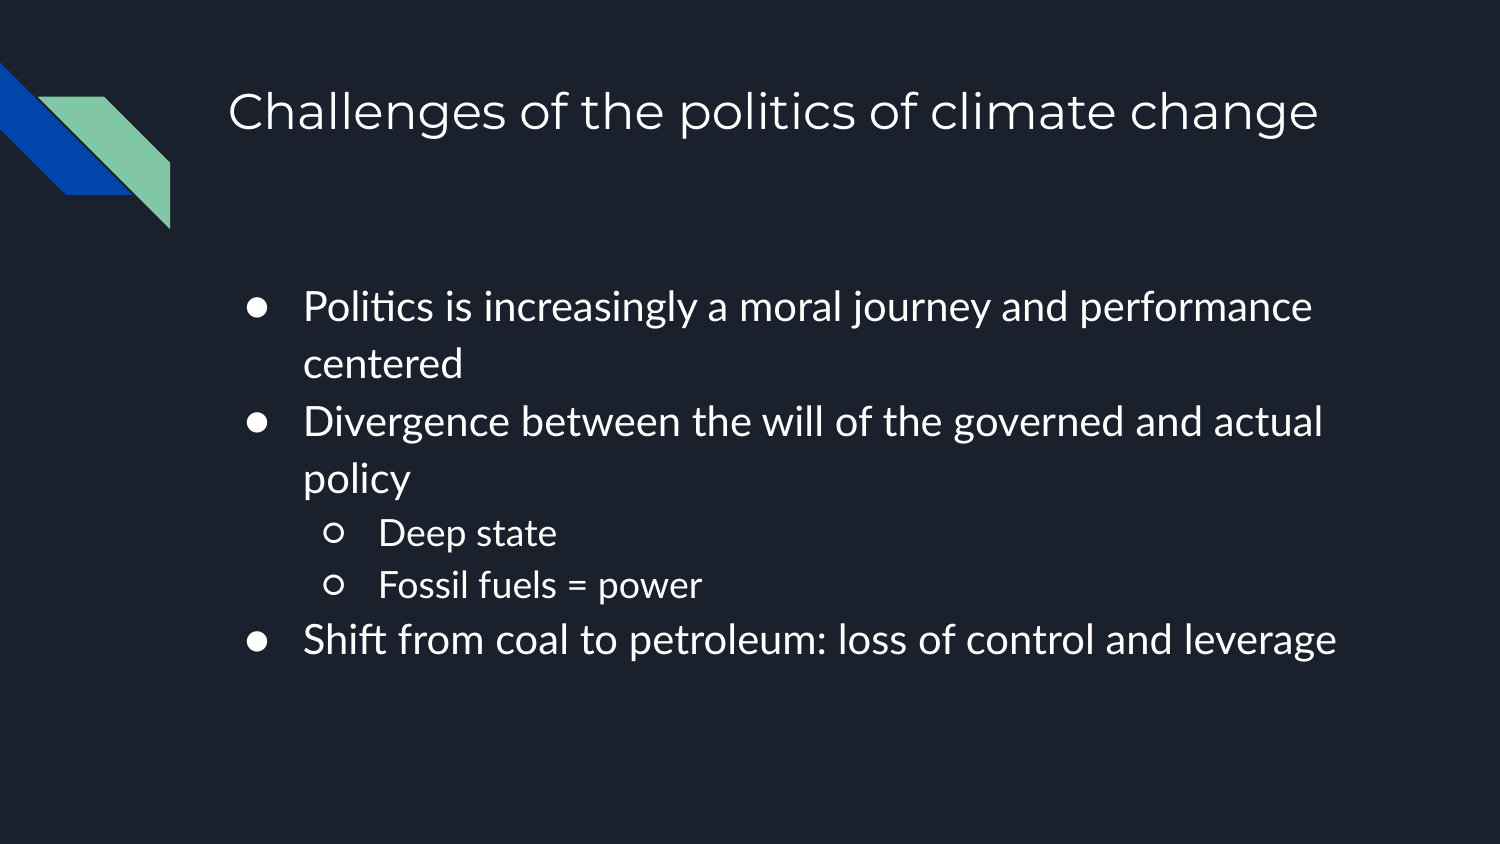

# Challenges of the politics of climate change
Politics is increasingly a moral journey and performance centered
Divergence between the will of the governed and actual policy
Deep state
Fossil fuels = power
Shift from coal to petroleum: loss of control and leverage